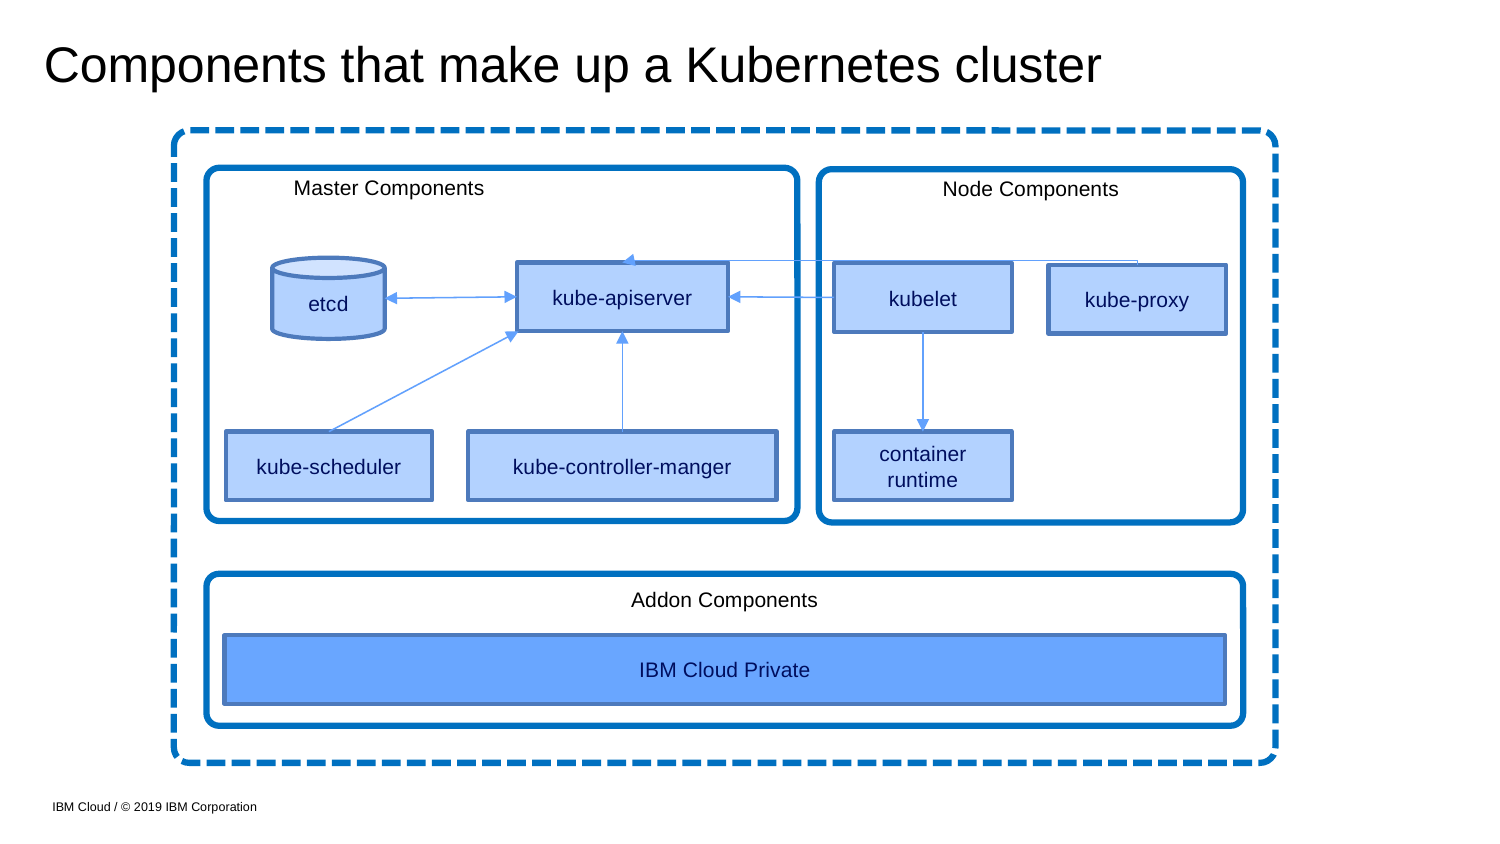

Components that make up a Kubernetes cluster

Master Components

Node Components

etcd
kube-apiserver
kubelet
kube-proxy
kube-scheduler
kube-controller-manger
container
runtime

Addon Components
IBM Cloud Private
IBM Cloud / © 2019 IBM Corporation